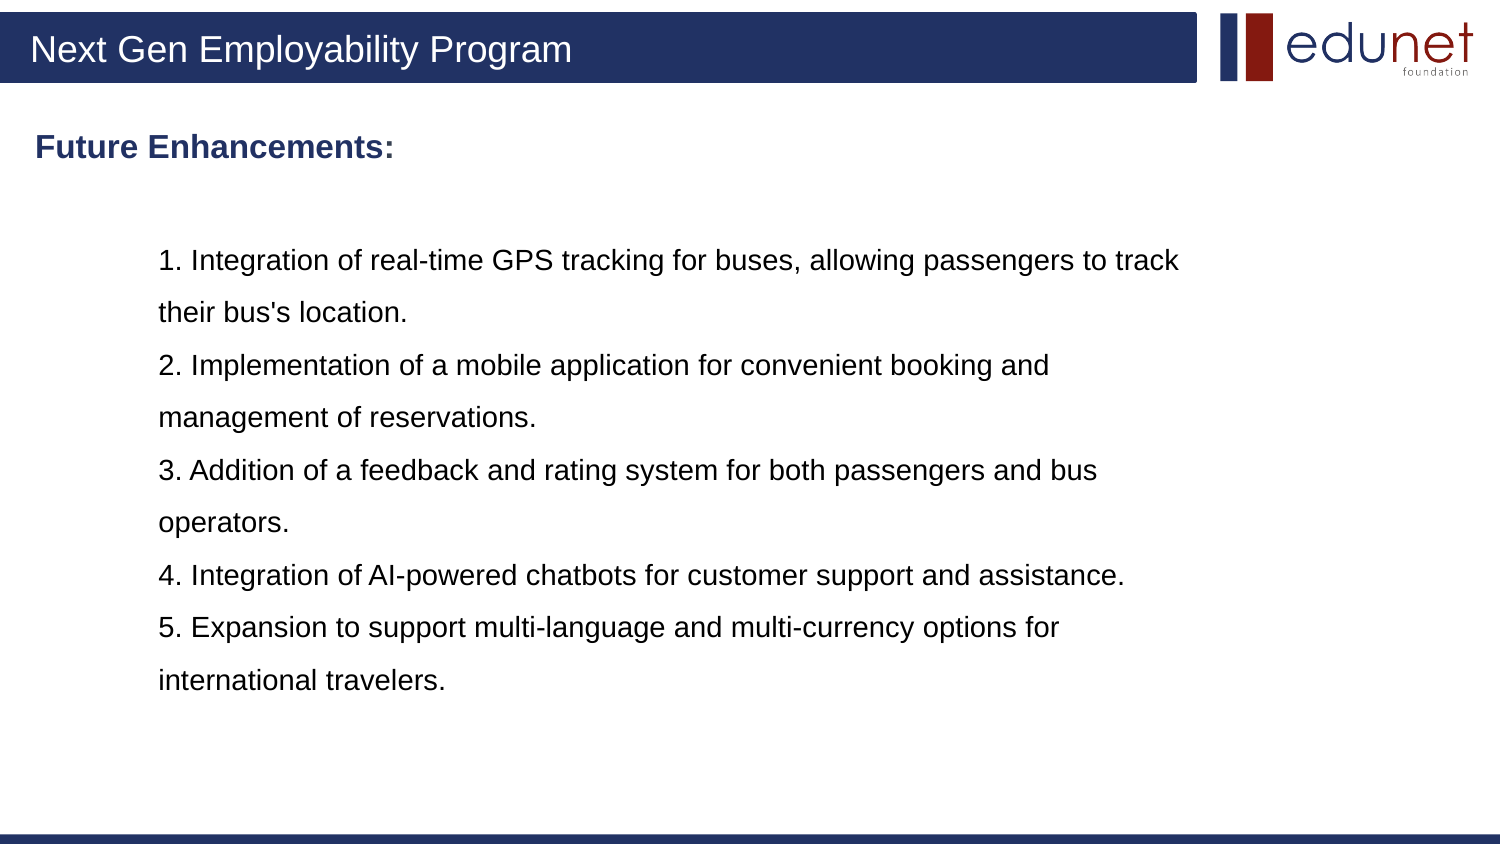

# Future Enhancements:

1. Integration of real-time GPS tracking for buses, allowing passengers to track their bus's location.
2. Implementation of a mobile application for convenient booking and management of reservations.
3. Addition of a feedback and rating system for both passengers and bus operators.
4. Integration of AI-powered chatbots for customer support and assistance.
5. Expansion to support multi-language and multi-currency options for international travelers.